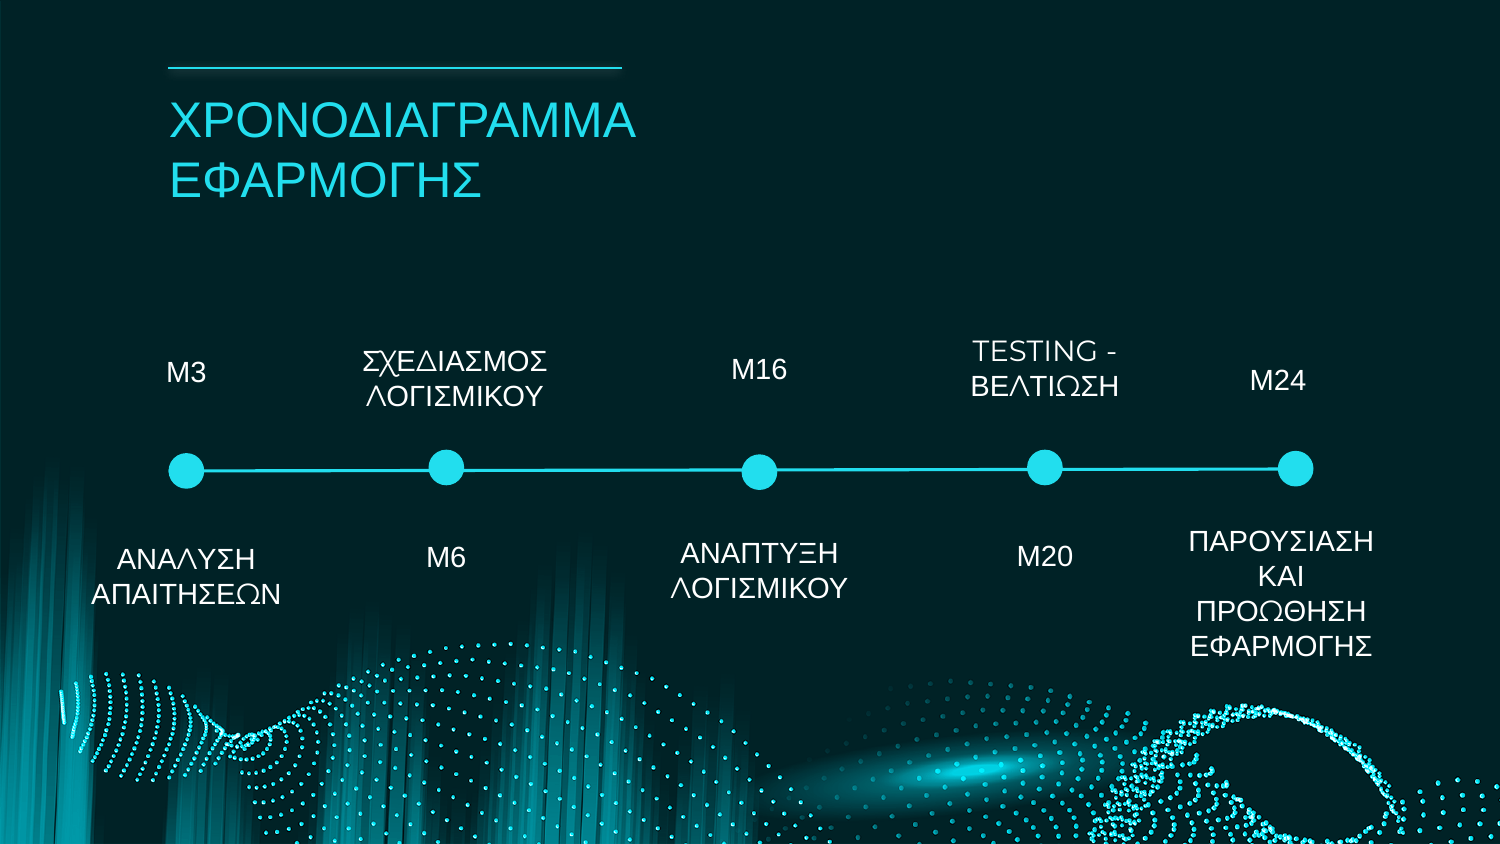

# ΧΡΟΝΟΔΙΑΓΡΑΜΜΑ ΕΦΑΡΜΟΓΗΣ
TESTING - ΒΕΛΤΙΩΣΗ
ΣΧΕΔΙΑΣΜΟΣ ΛΟΓΙΣΜΙΚΟΥ
Μ16
Μ3
Μ24

ΠΑΡΟΥΣΙΑΣΗ ΚΑΙ ΠΡΟΩΘΗΣΗ ΕΦΑΡΜΟΓΗΣ
ΑΝΑΠΤΥΞΗ ΛΟΓΙΣΜΙΚΟΥ
Μ20
Μ6
ΑΝΑΛΥΣΗ ΑΠΑΙΤΗΣΕΩΝ